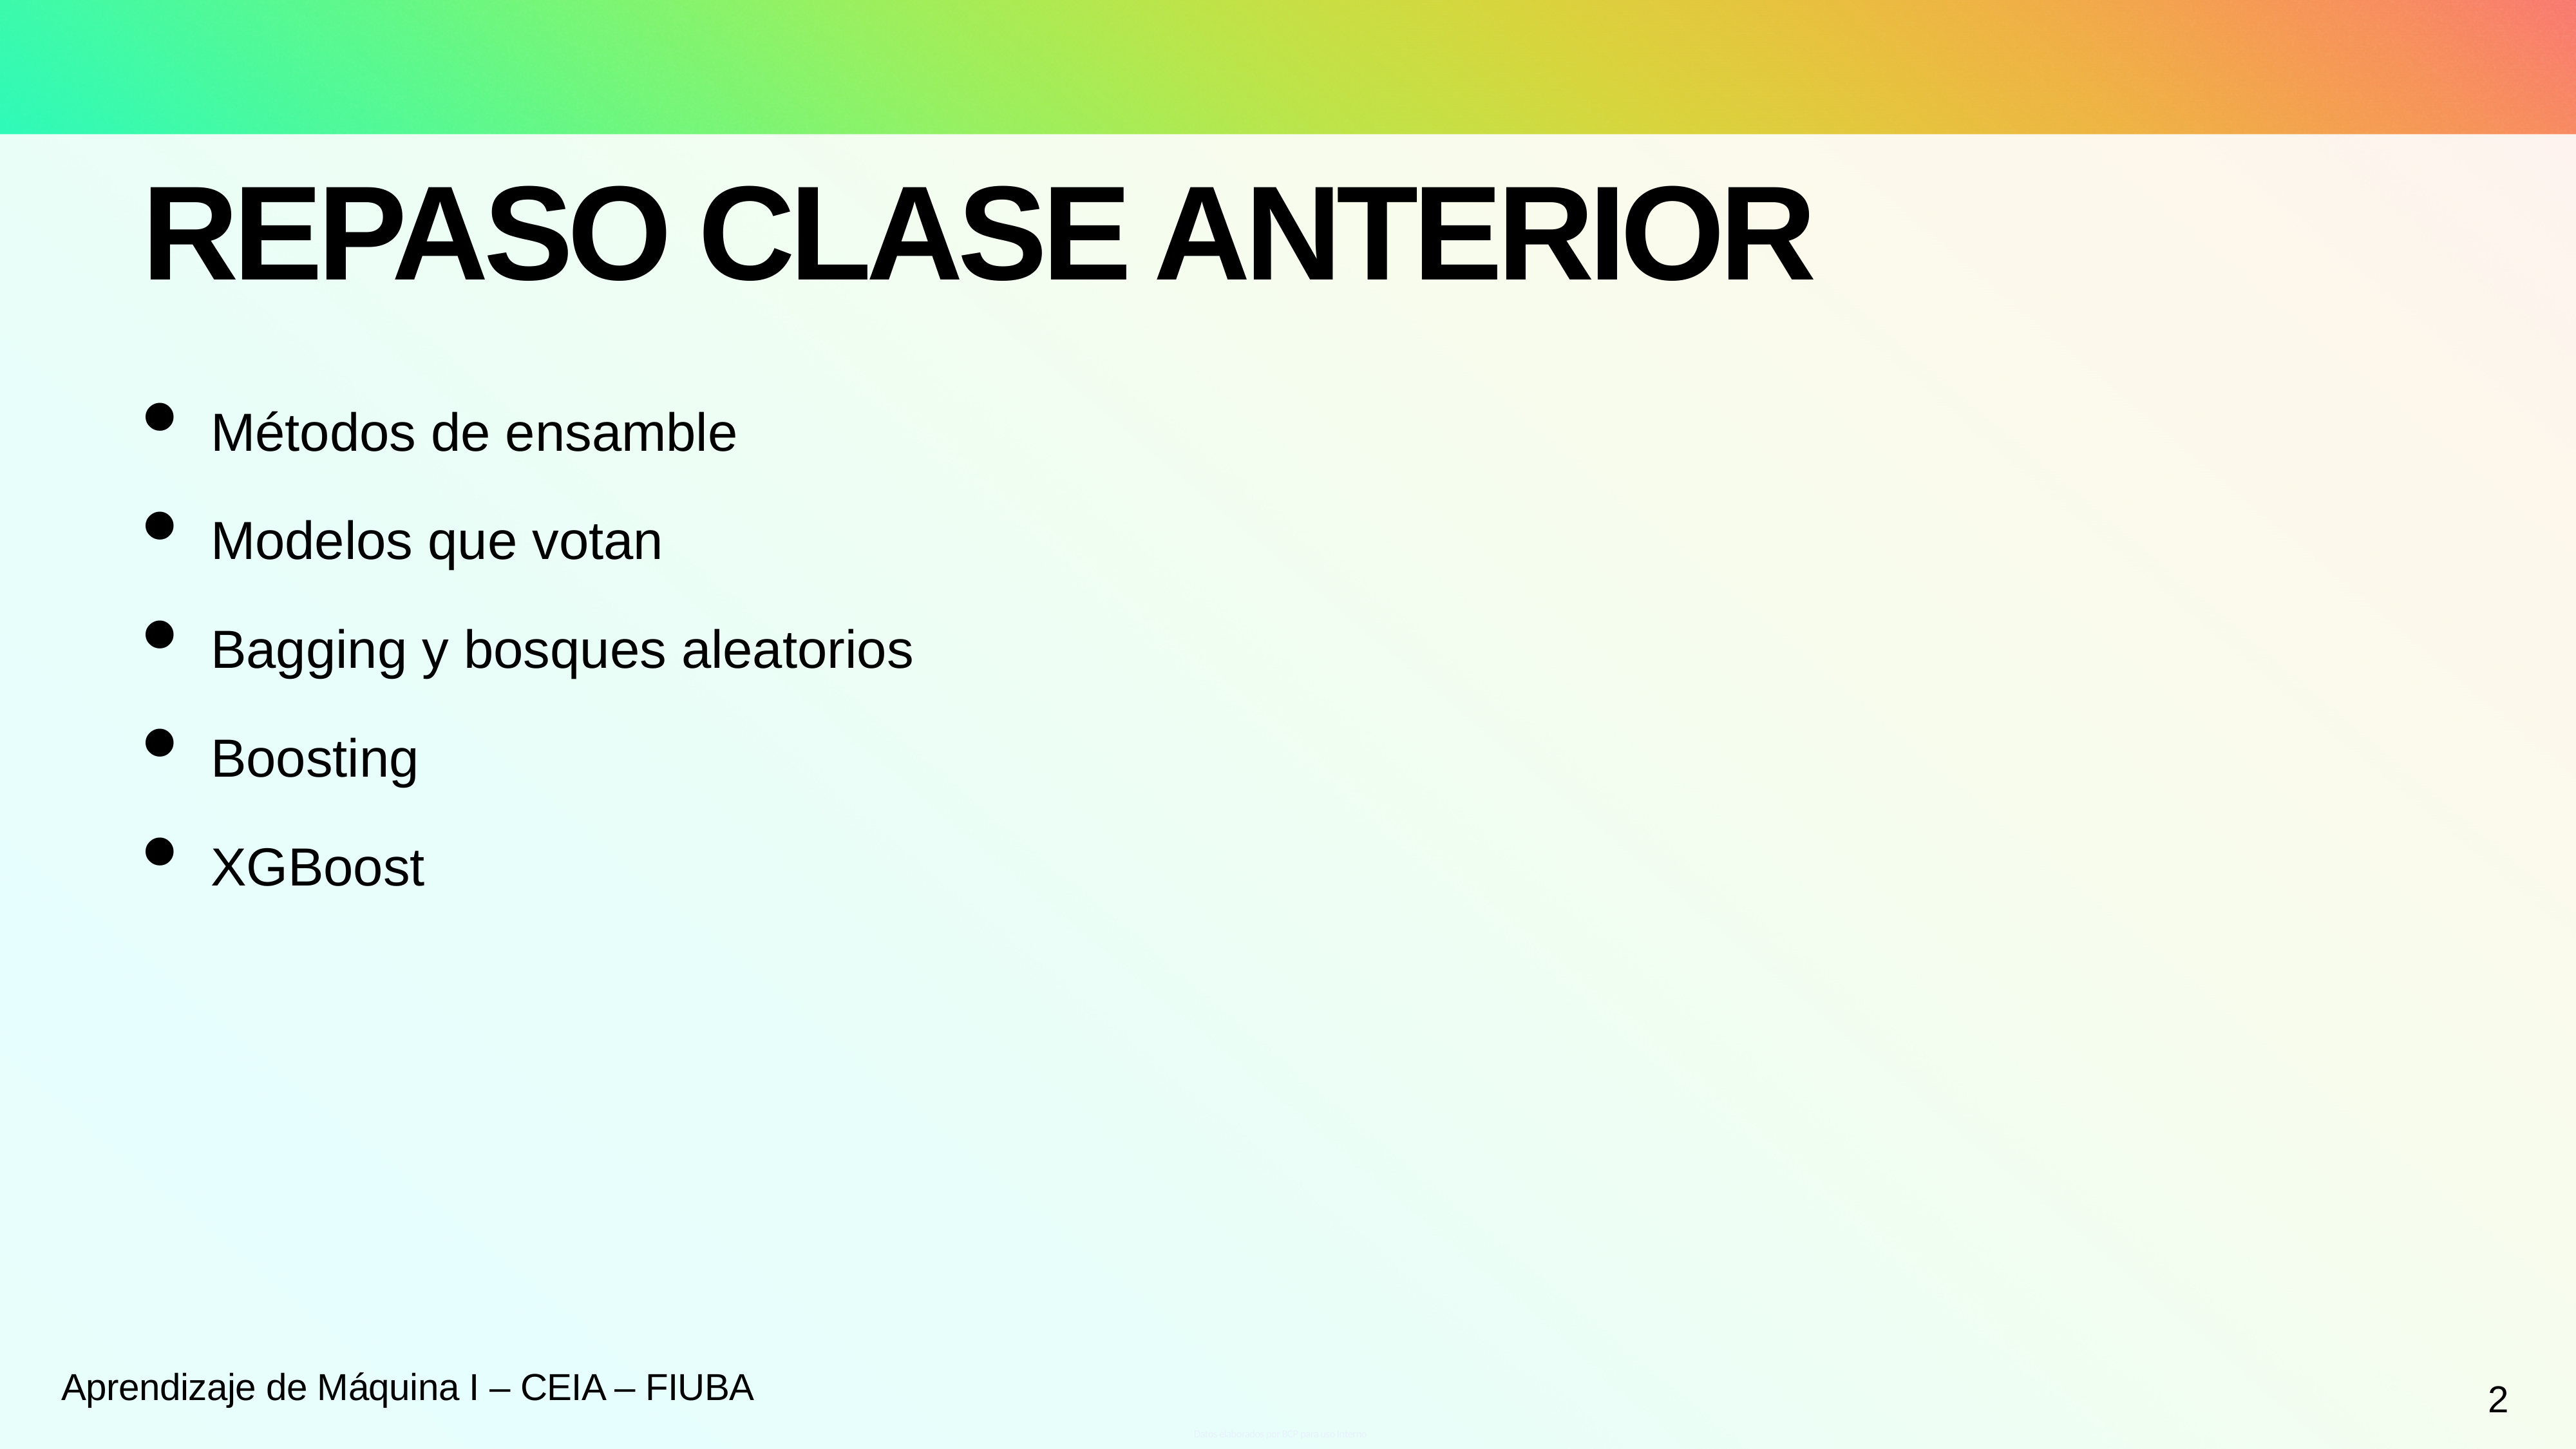

# Repaso clase anterior
Métodos de ensamble
Modelos que votan
Bagging y bosques aleatorios
Boosting
XGBoost

Aprendizaje de Máquina I – CEIA – FIUBA
2